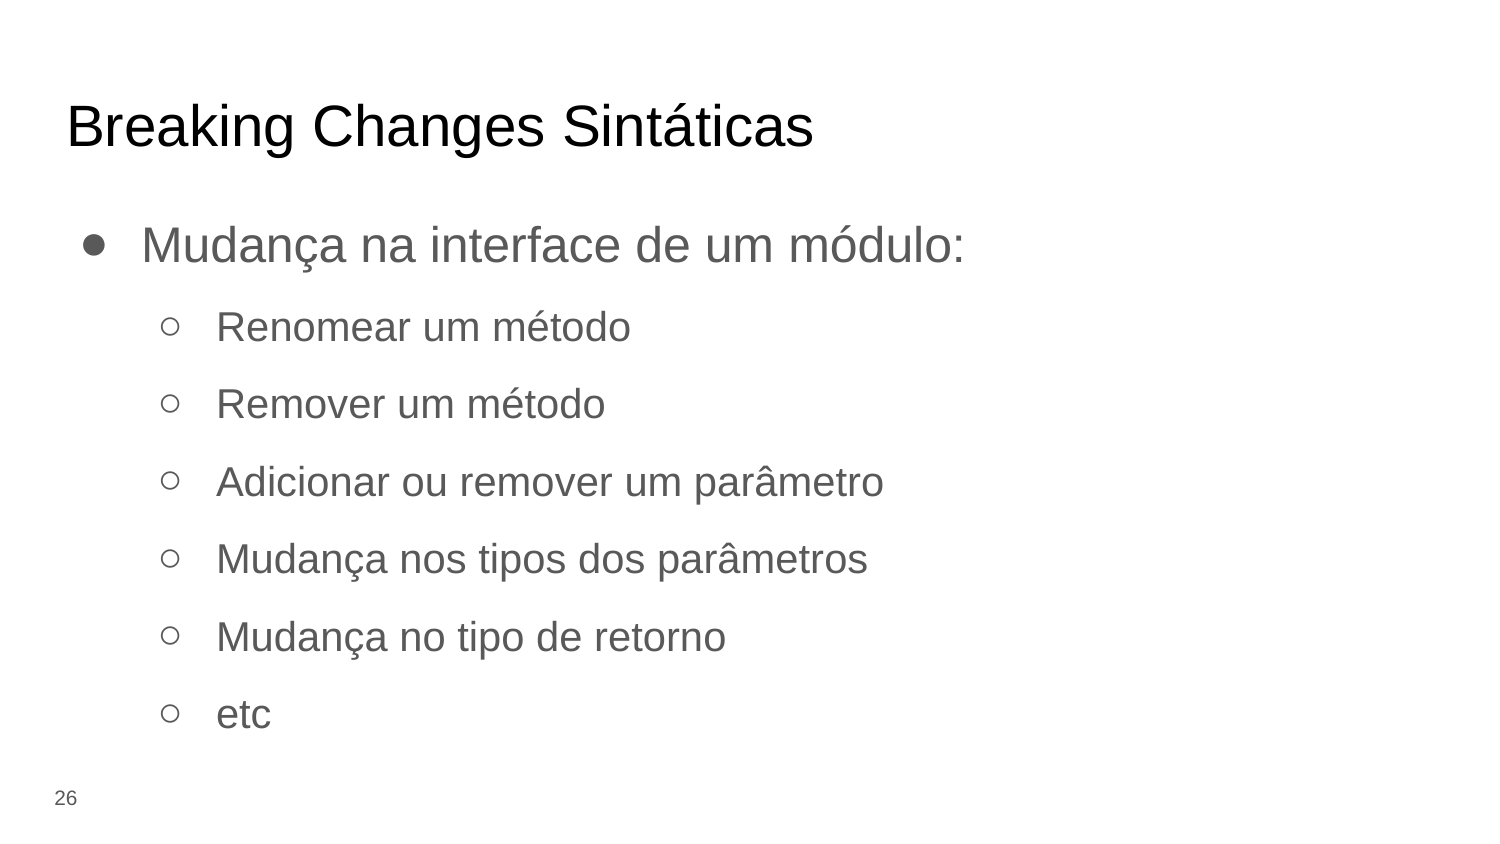

# Breaking Changes Sintáticas
Mudança na interface de um módulo:
Renomear um método
Remover um método
Adicionar ou remover um parâmetro
Mudança nos tipos dos parâmetros
Mudança no tipo de retorno
etc

26